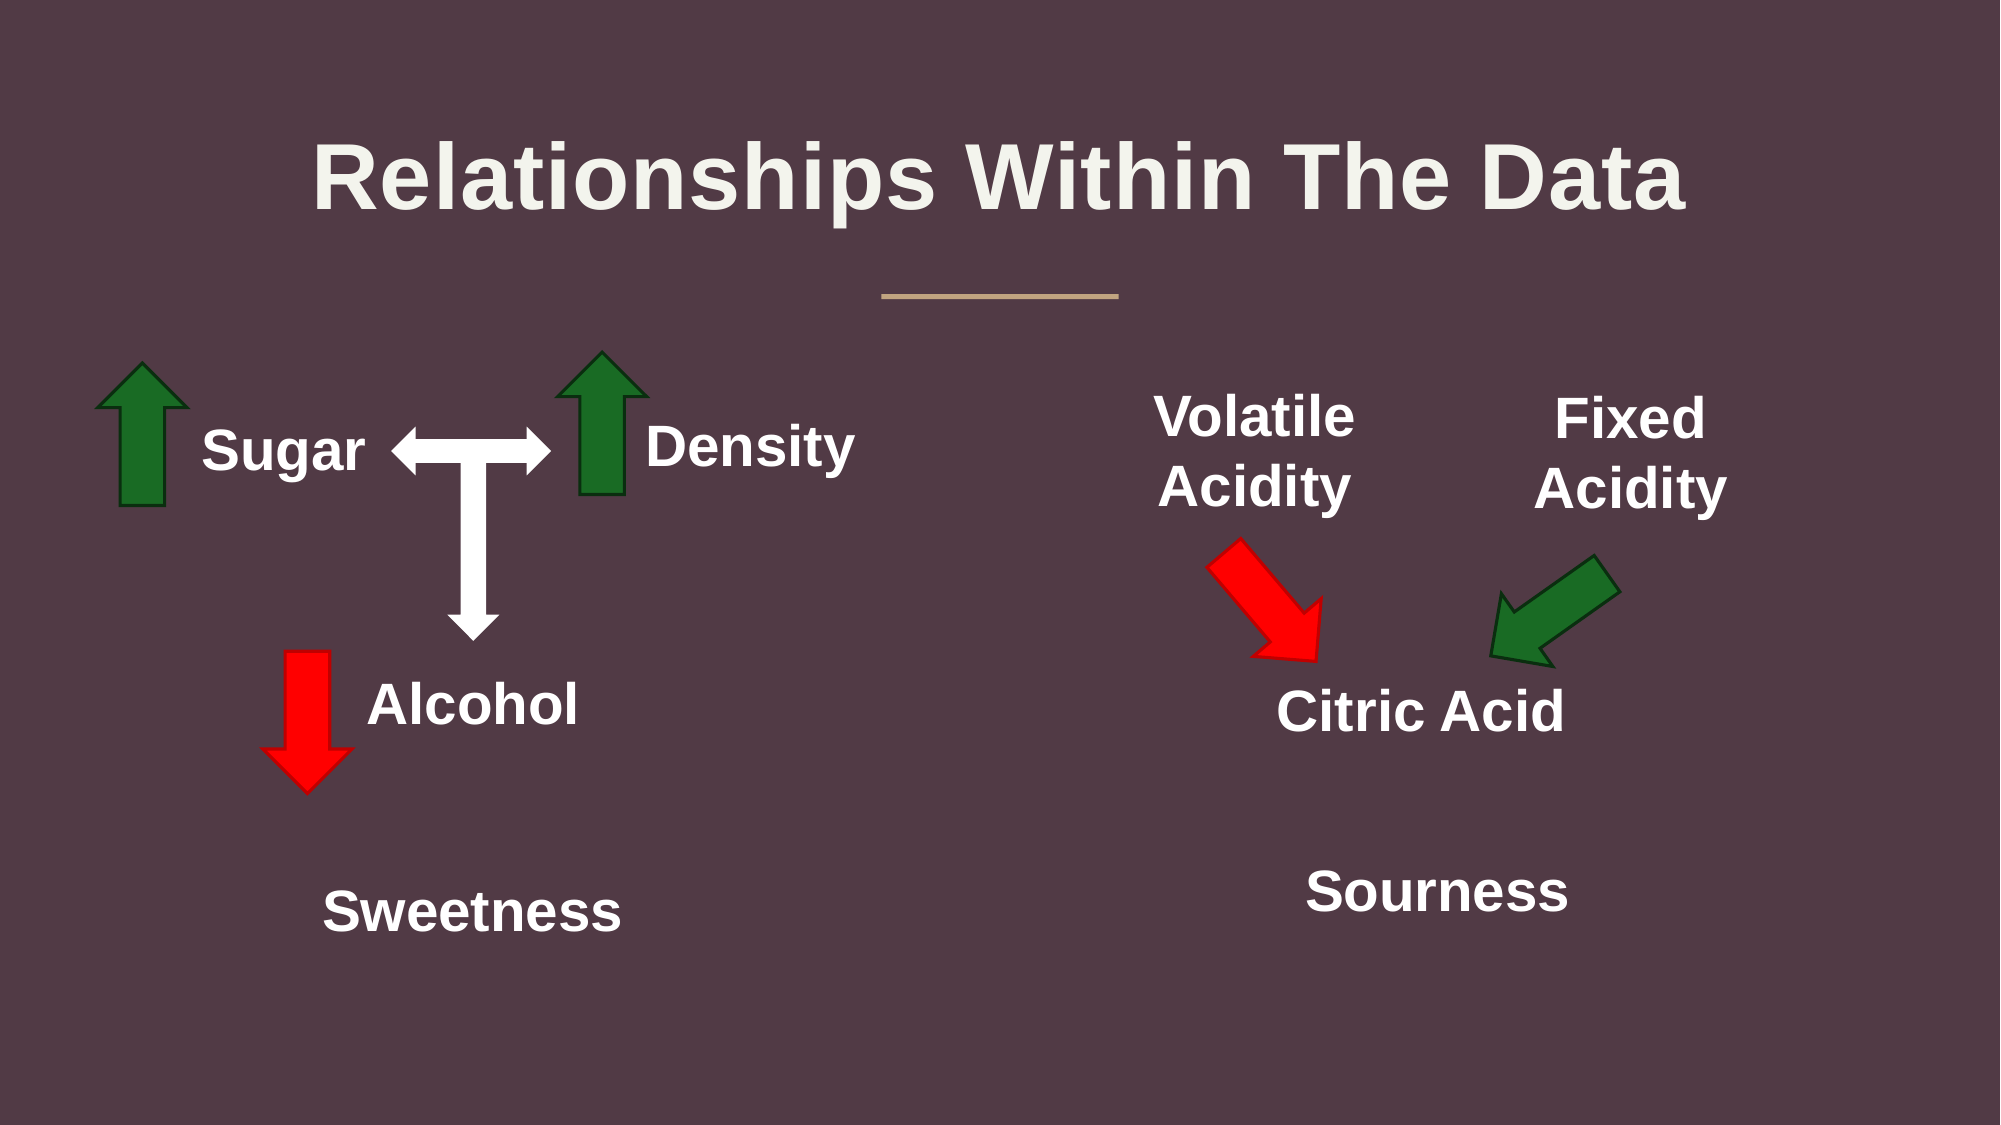

Relationships Within The Data

Volatile
Acidity
Fixed
Acidity
Density
Sugar

Alcohol
Citric Acid
Sourness
Sweetness